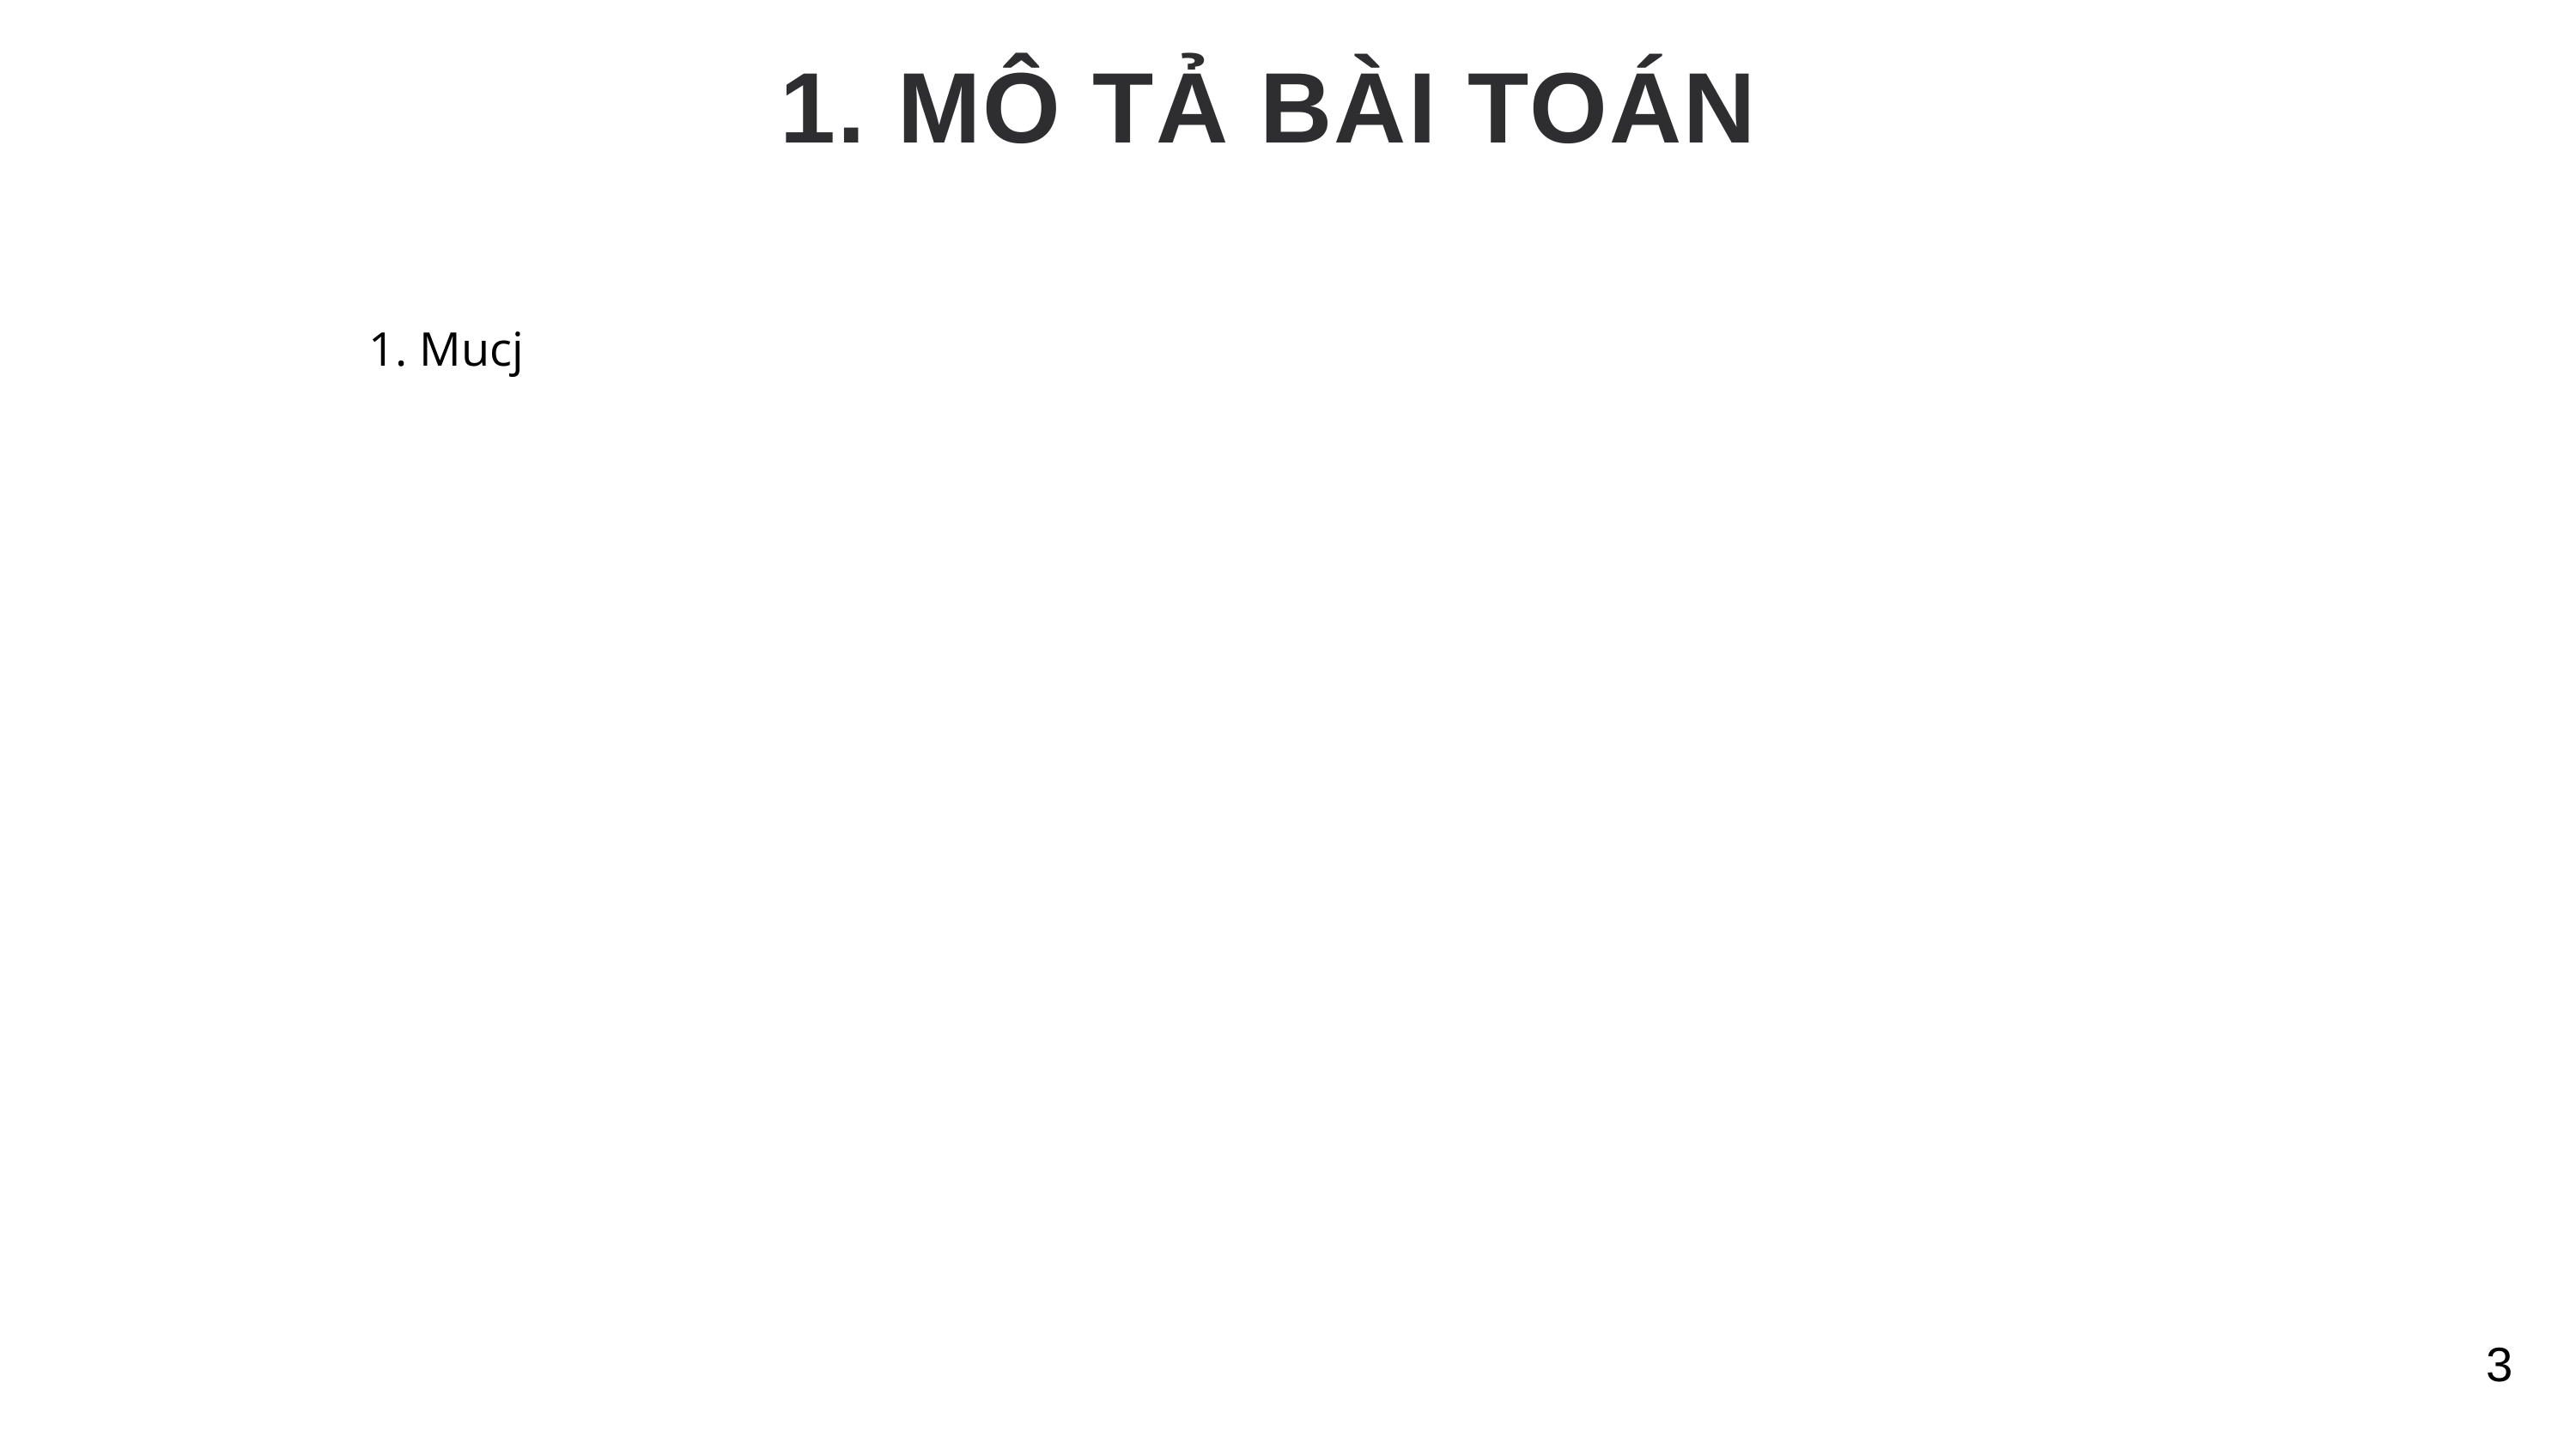

1. MÔ TẢ BÀI TOÁN
1. Mucj

3